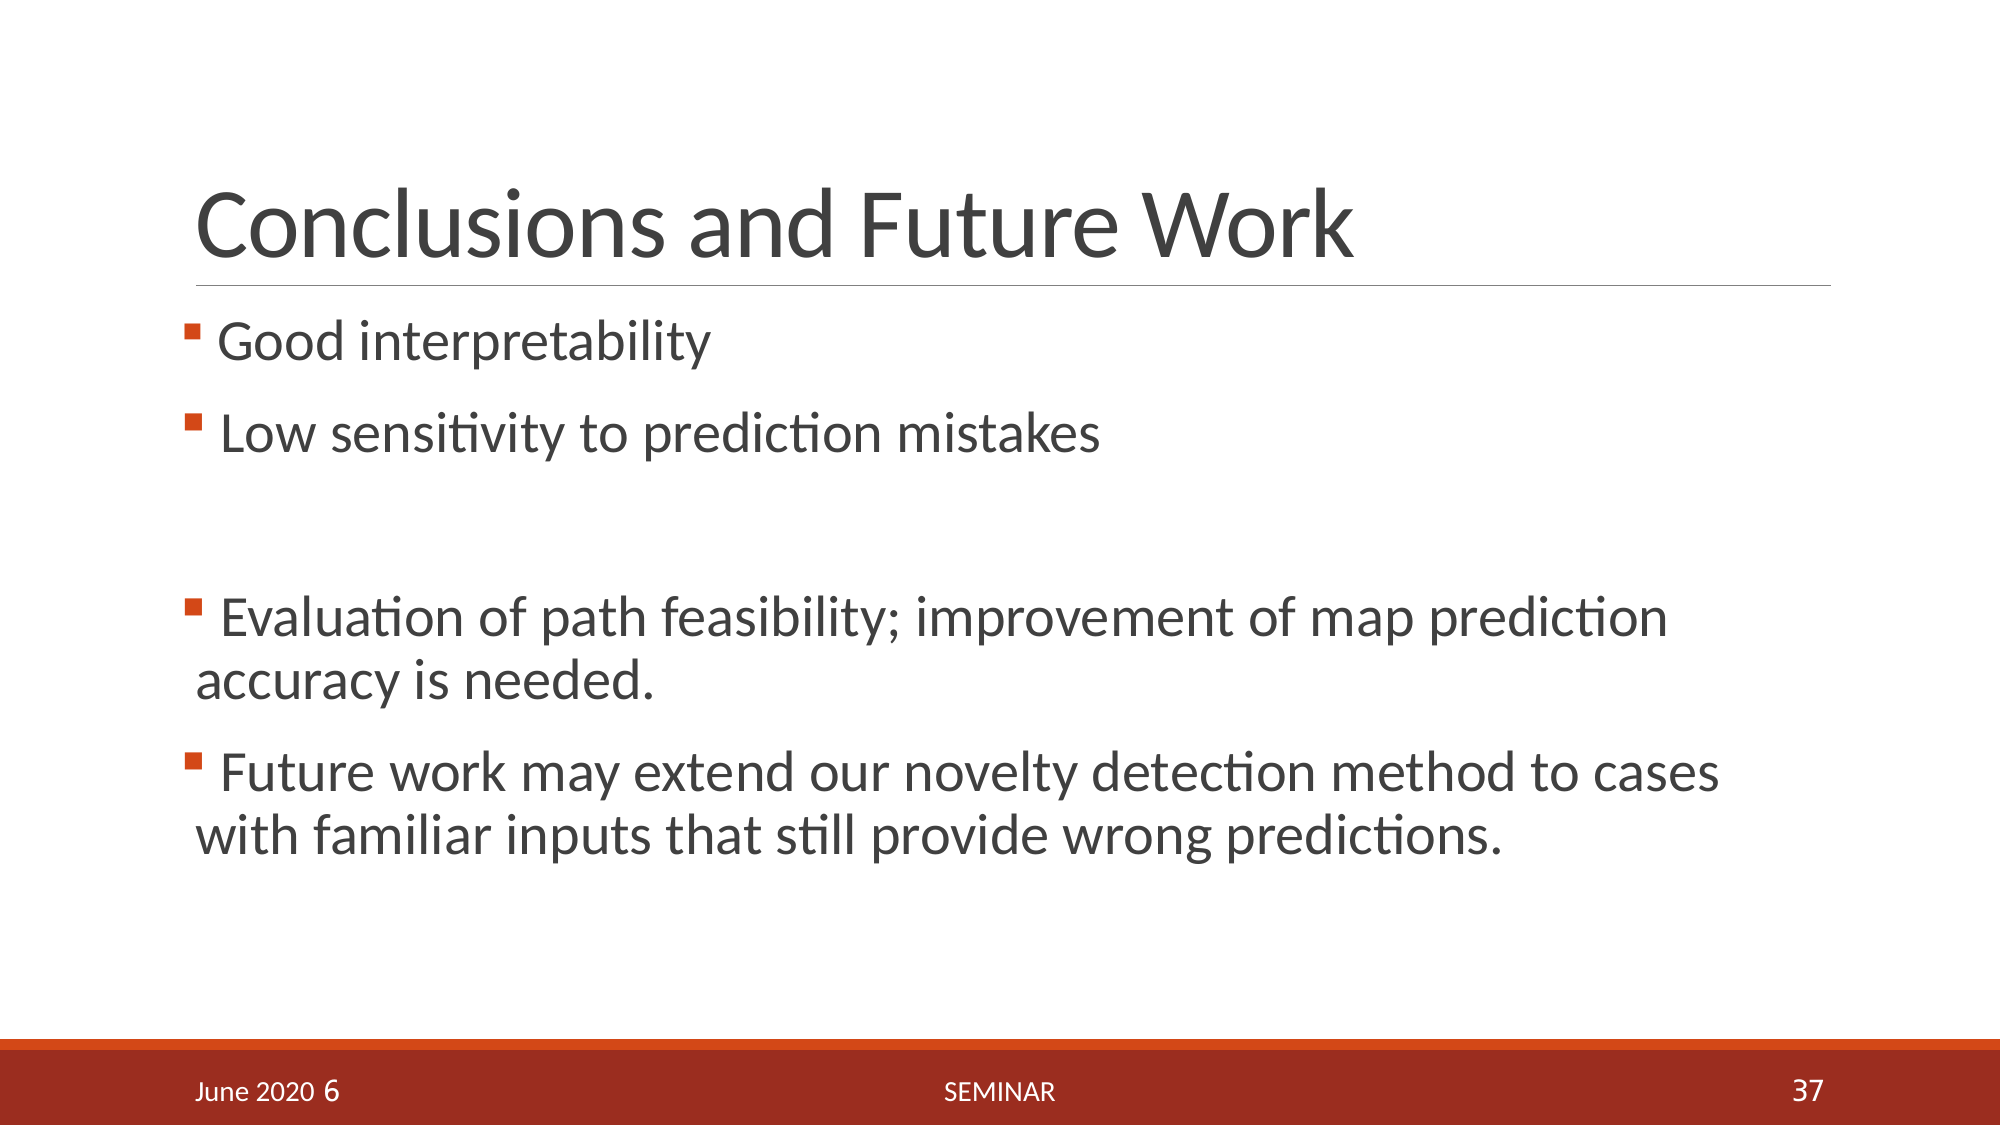

# Conclusions and Future Work
 Good interpretability
 Low sensitivity to prediction mistakes

 Evaluation of path feasibility; improvement of map prediction accuracy is needed.
 Future work may extend our novelty detection method to cases with familiar inputs that still provide wrong predictions.
6 June 2020
Seminar
37